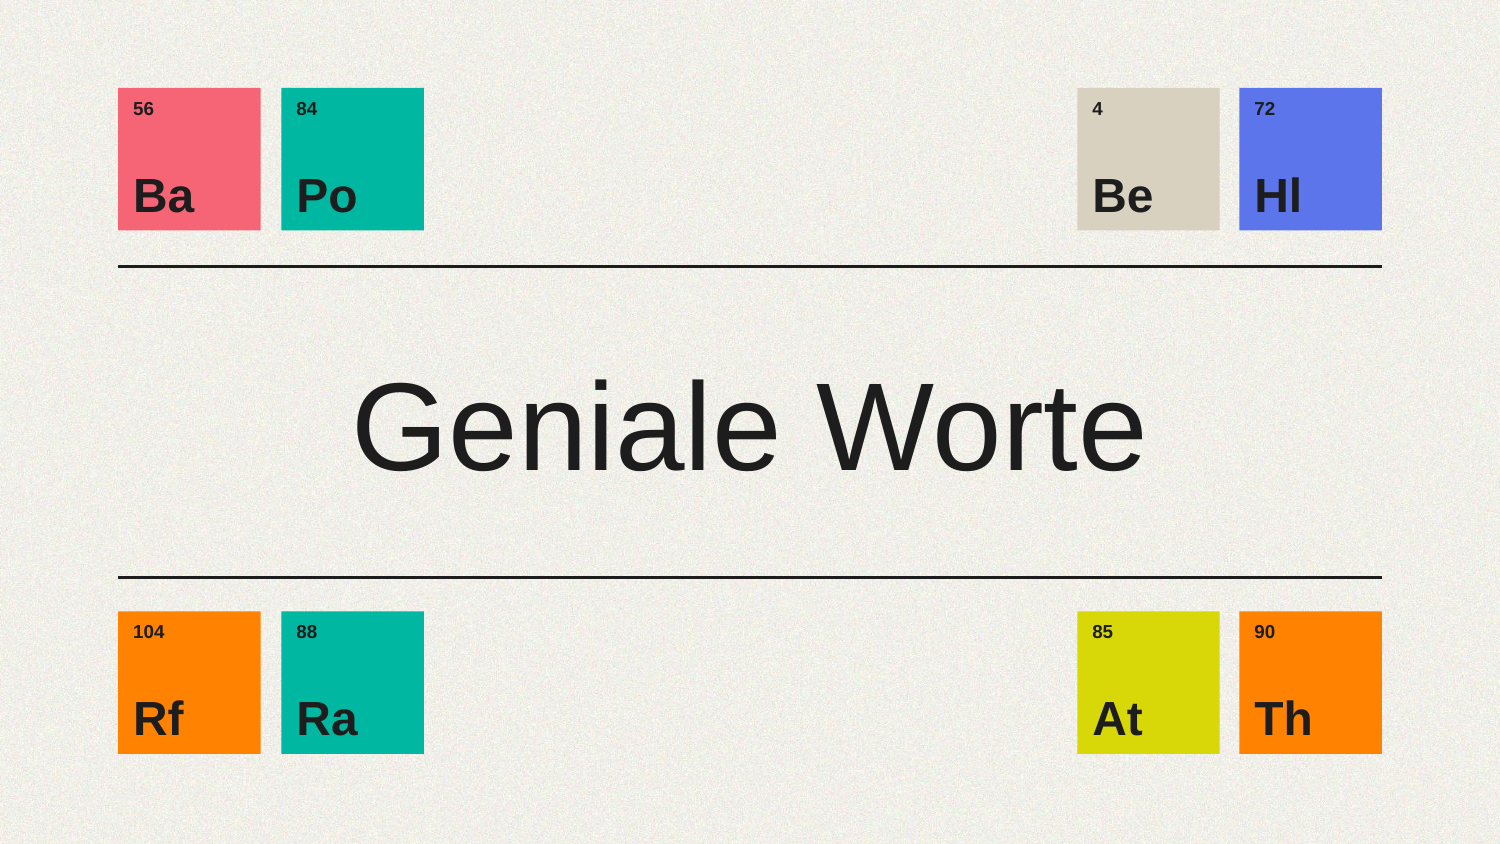

56
Ba
84
Po
4
Be
72
Hl
# Geniale Worte
104
Rf
88
Ra
85
At
90
Th